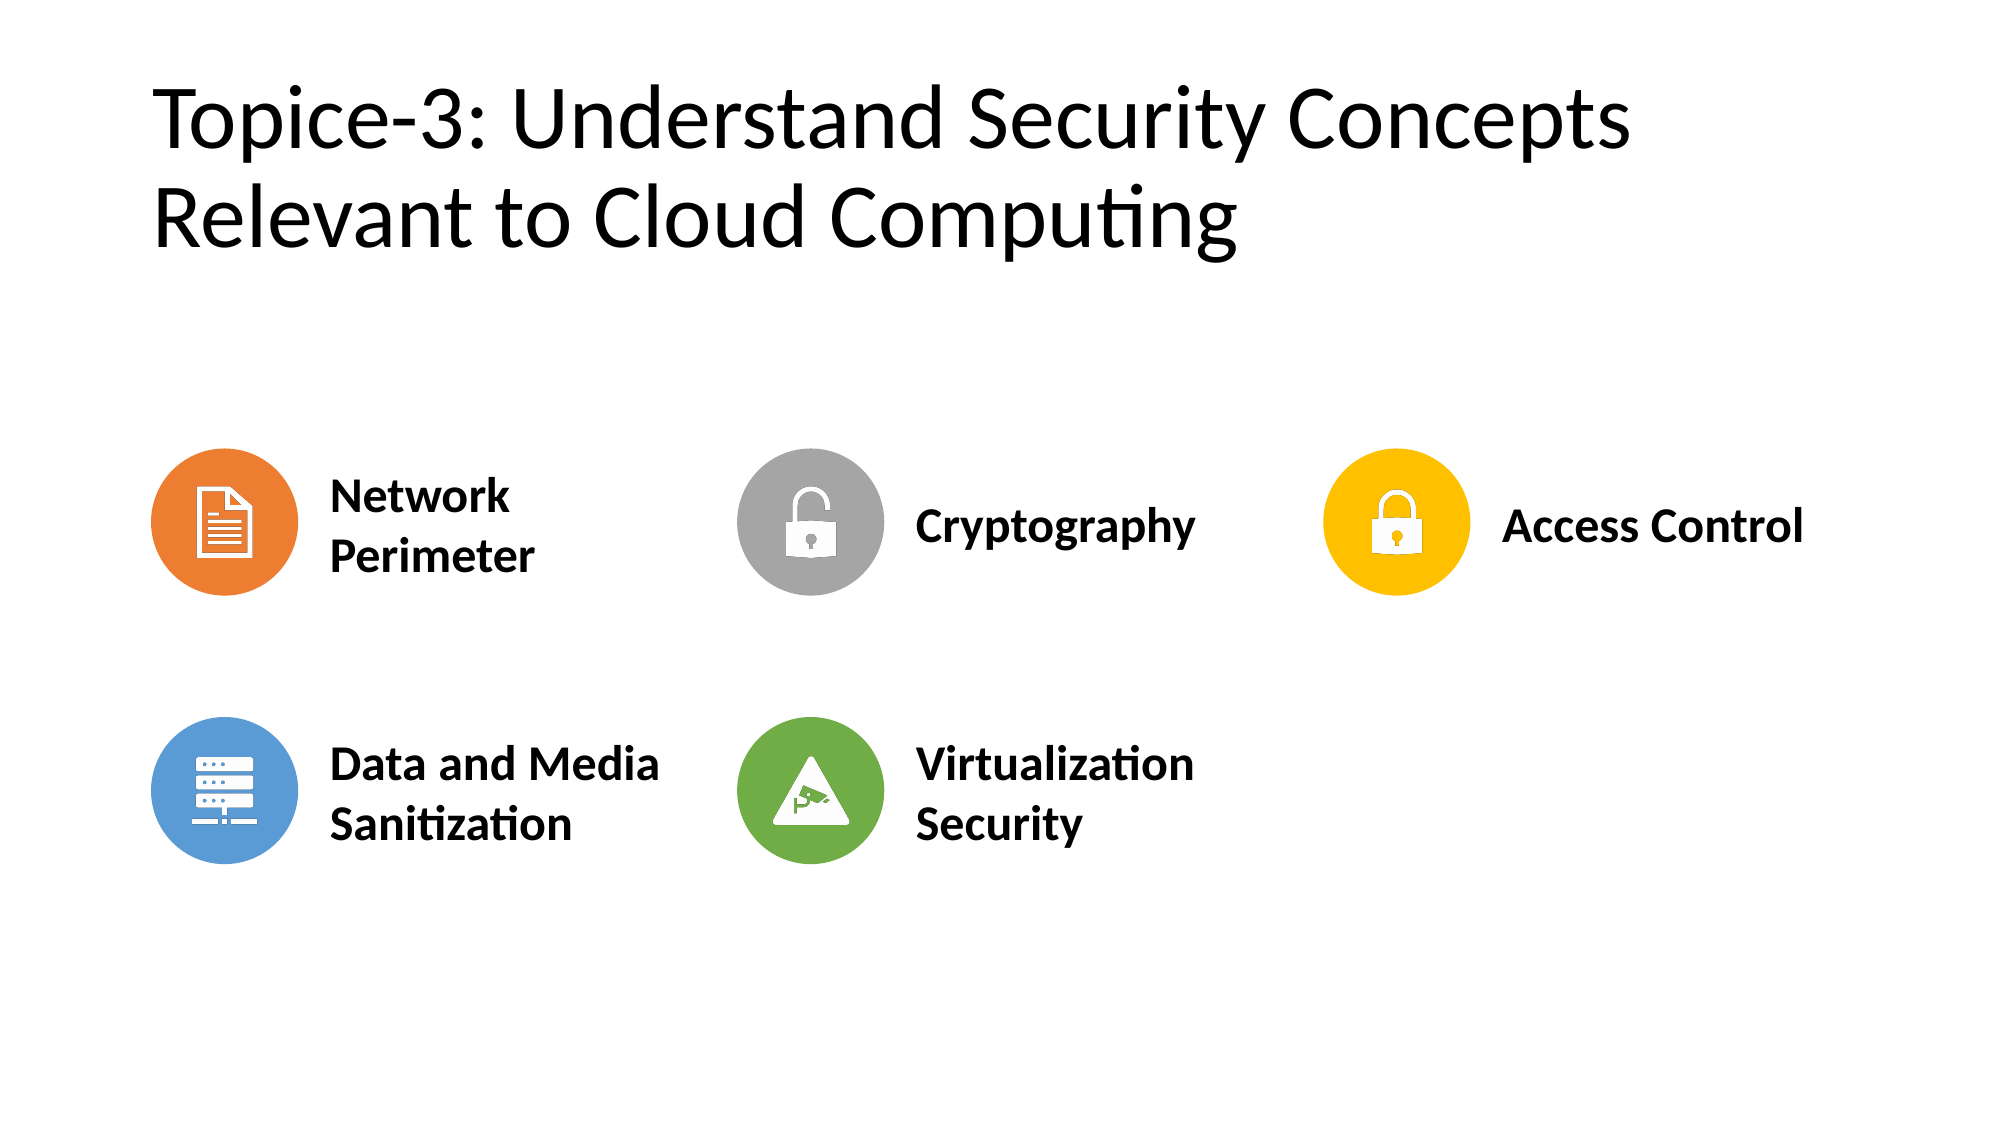

# Topice-3: Understand Security Concepts Relevant to Cloud Computing
Network Perimeter
Cryptography
Access Control
Data and Media Sanitization
Virtualization Security